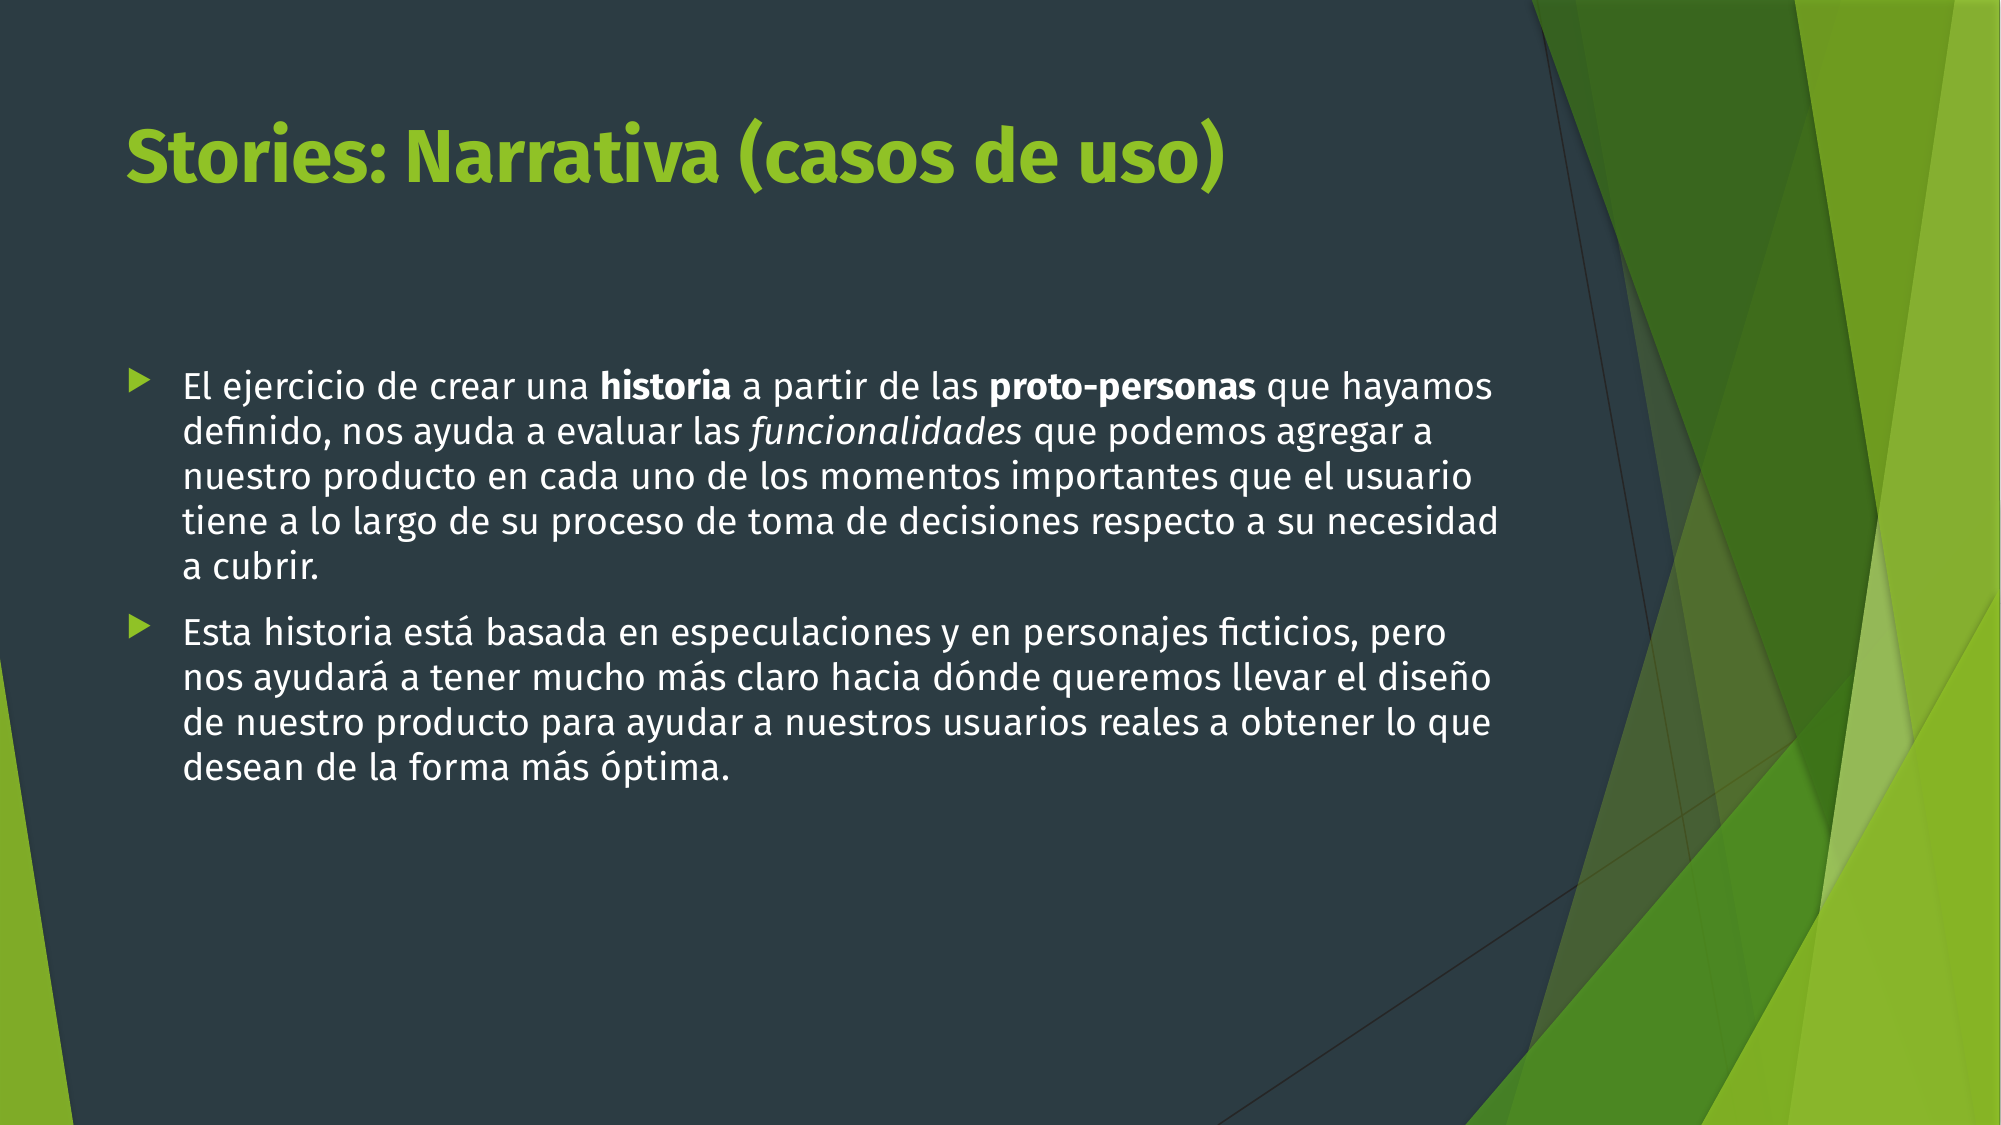

# Stories: Narrativa (casos de uso)
El ejercicio de crear una historia a partir de las proto-personas que hayamos definido, nos ayuda a evaluar las funcionalidades que podemos agregar a nuestro producto en cada uno de los momentos importantes que el usuario tiene a lo largo de su proceso de toma de decisiones respecto a su necesidad a cubrir.
Esta historia está basada en especulaciones y en personajes ficticios, pero nos ayudará a tener mucho más claro hacia dónde queremos llevar el diseño de nuestro producto para ayudar a nuestros usuarios reales a obtener lo que desean de la forma más óptima.